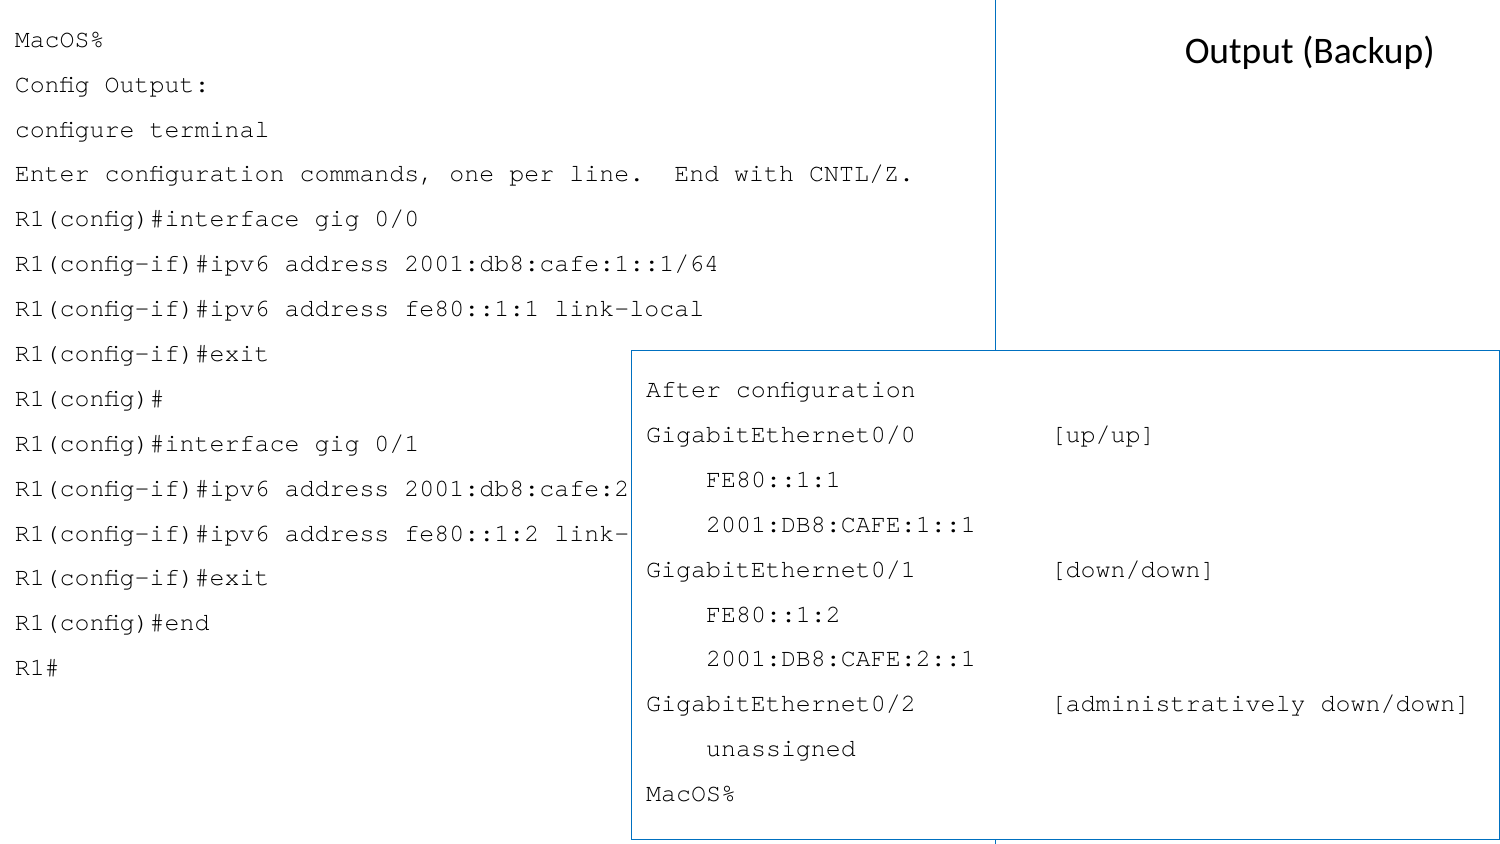

MacOS%
Config Output:
configure terminal
Enter configuration commands, one per line.  End with CNTL/Z.
R1(config)#interface gig 0/0
R1(config-if)#ipv6 address 2001:db8:cafe:1::1/64
R1(config-if)#ipv6 address fe80::1:1 link-local
R1(config-if)#exit
R1(config)#
R1(config)#interface gig 0/1
R1(config-if)#ipv6 address 2001:db8:cafe:2::1/64
R1(config-if)#ipv6 address fe80::1:2 link-local
R1(config-if)#exit
R1(config)#end
R1#

Output (Backup)
After configuration
GigabitEthernet0/0         [up/up]
    FE80::1:1
    2001:DB8:CAFE:1::1
GigabitEthernet0/1         [down/down]
    FE80::1:2
    2001:DB8:CAFE:2::1
GigabitEthernet0/2         [administratively down/down]
    unassigned
MacOS%